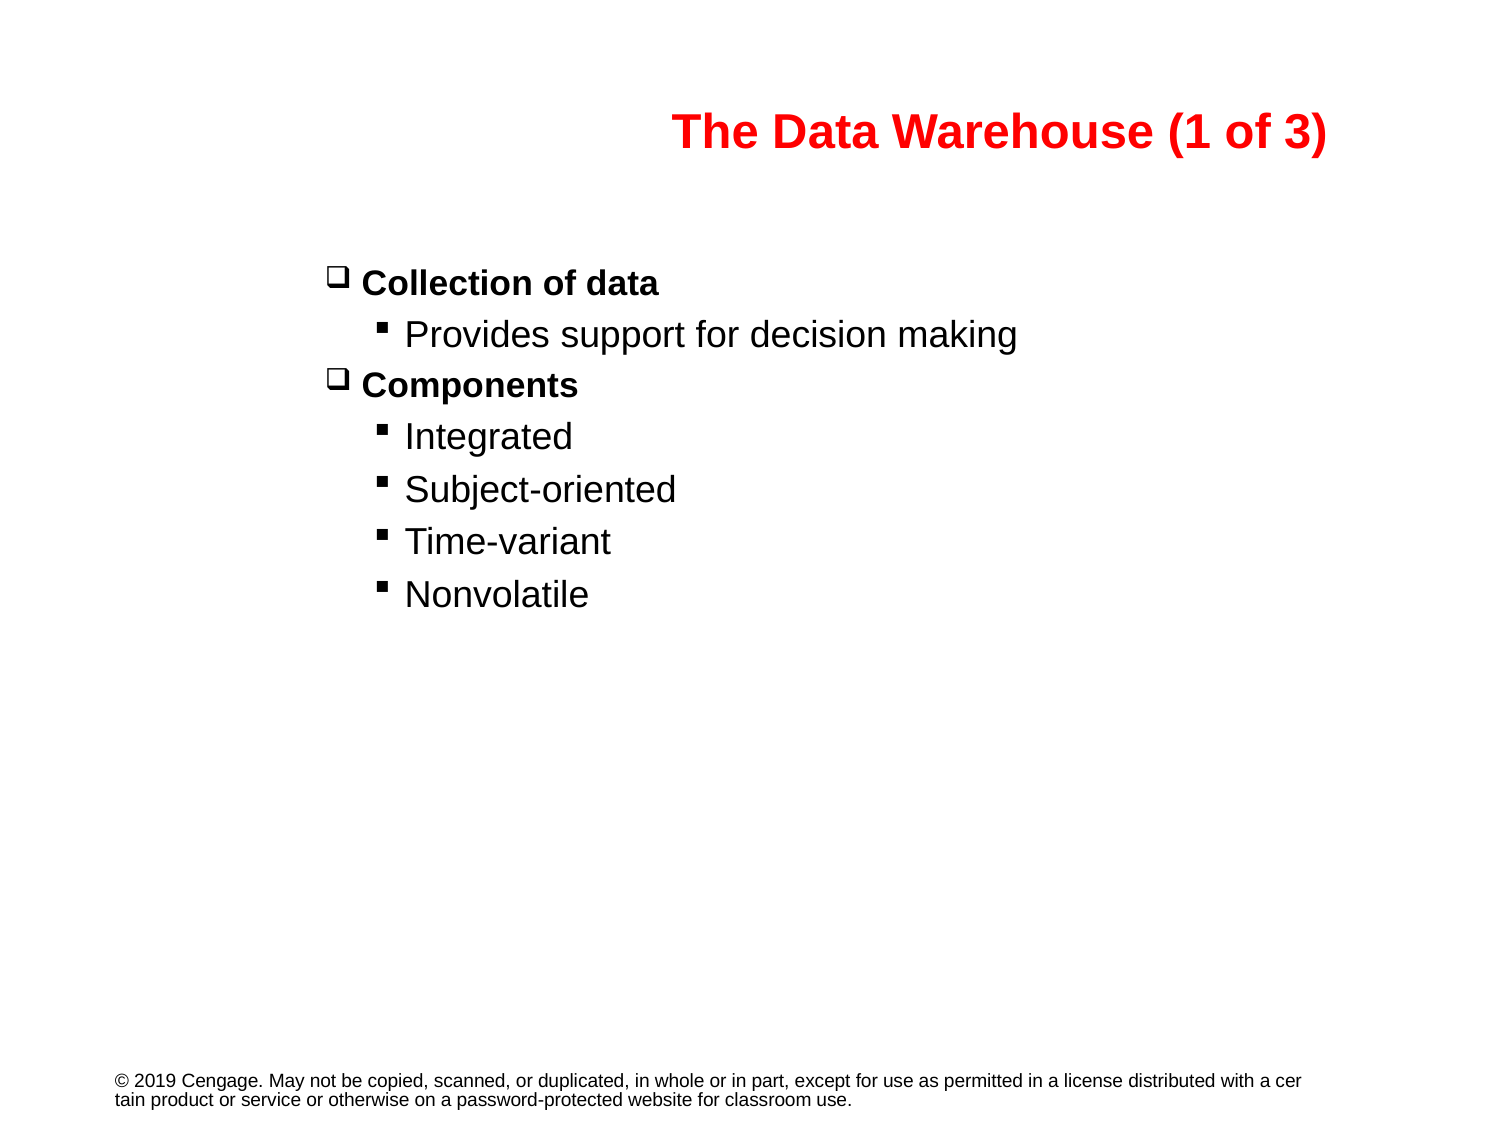

# The Data Warehouse (1 of 3)
Collection of data
Provides support for decision making
Components
Integrated
Subject-oriented
Time-variant
Nonvolatile

© 2019 Cengage. May not be copied, scanned, or duplicated, in whole or in part, except for use as permitted in a license distributed with a certain product or service or otherwise on a password-protected website for classroom use.